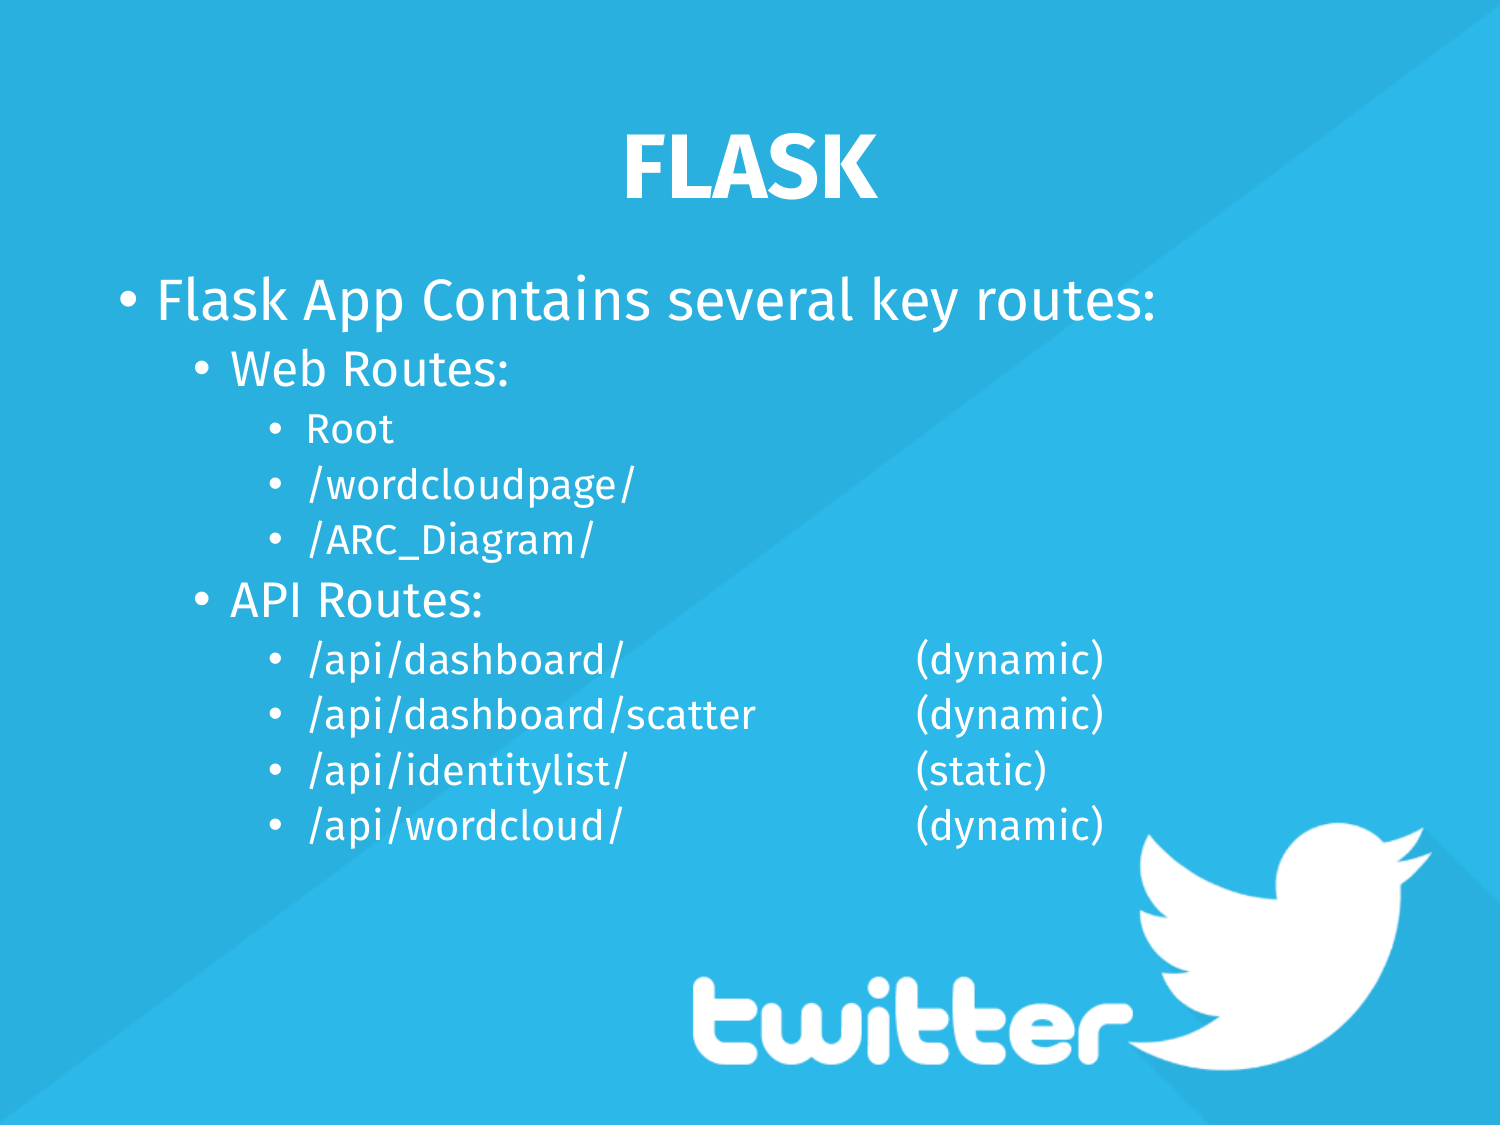

# FLASK
Flask App Contains several key routes:
Web Routes:
Root
/wordcloudpage/
/ARC_Diagram/
API Routes:
/api/dashboard/  		 (dynamic)
/api/dashboard/scatter  	 (dynamic)
/api/identitylist/  		 (static)
/api/wordcloud/ 		 (dynamic)